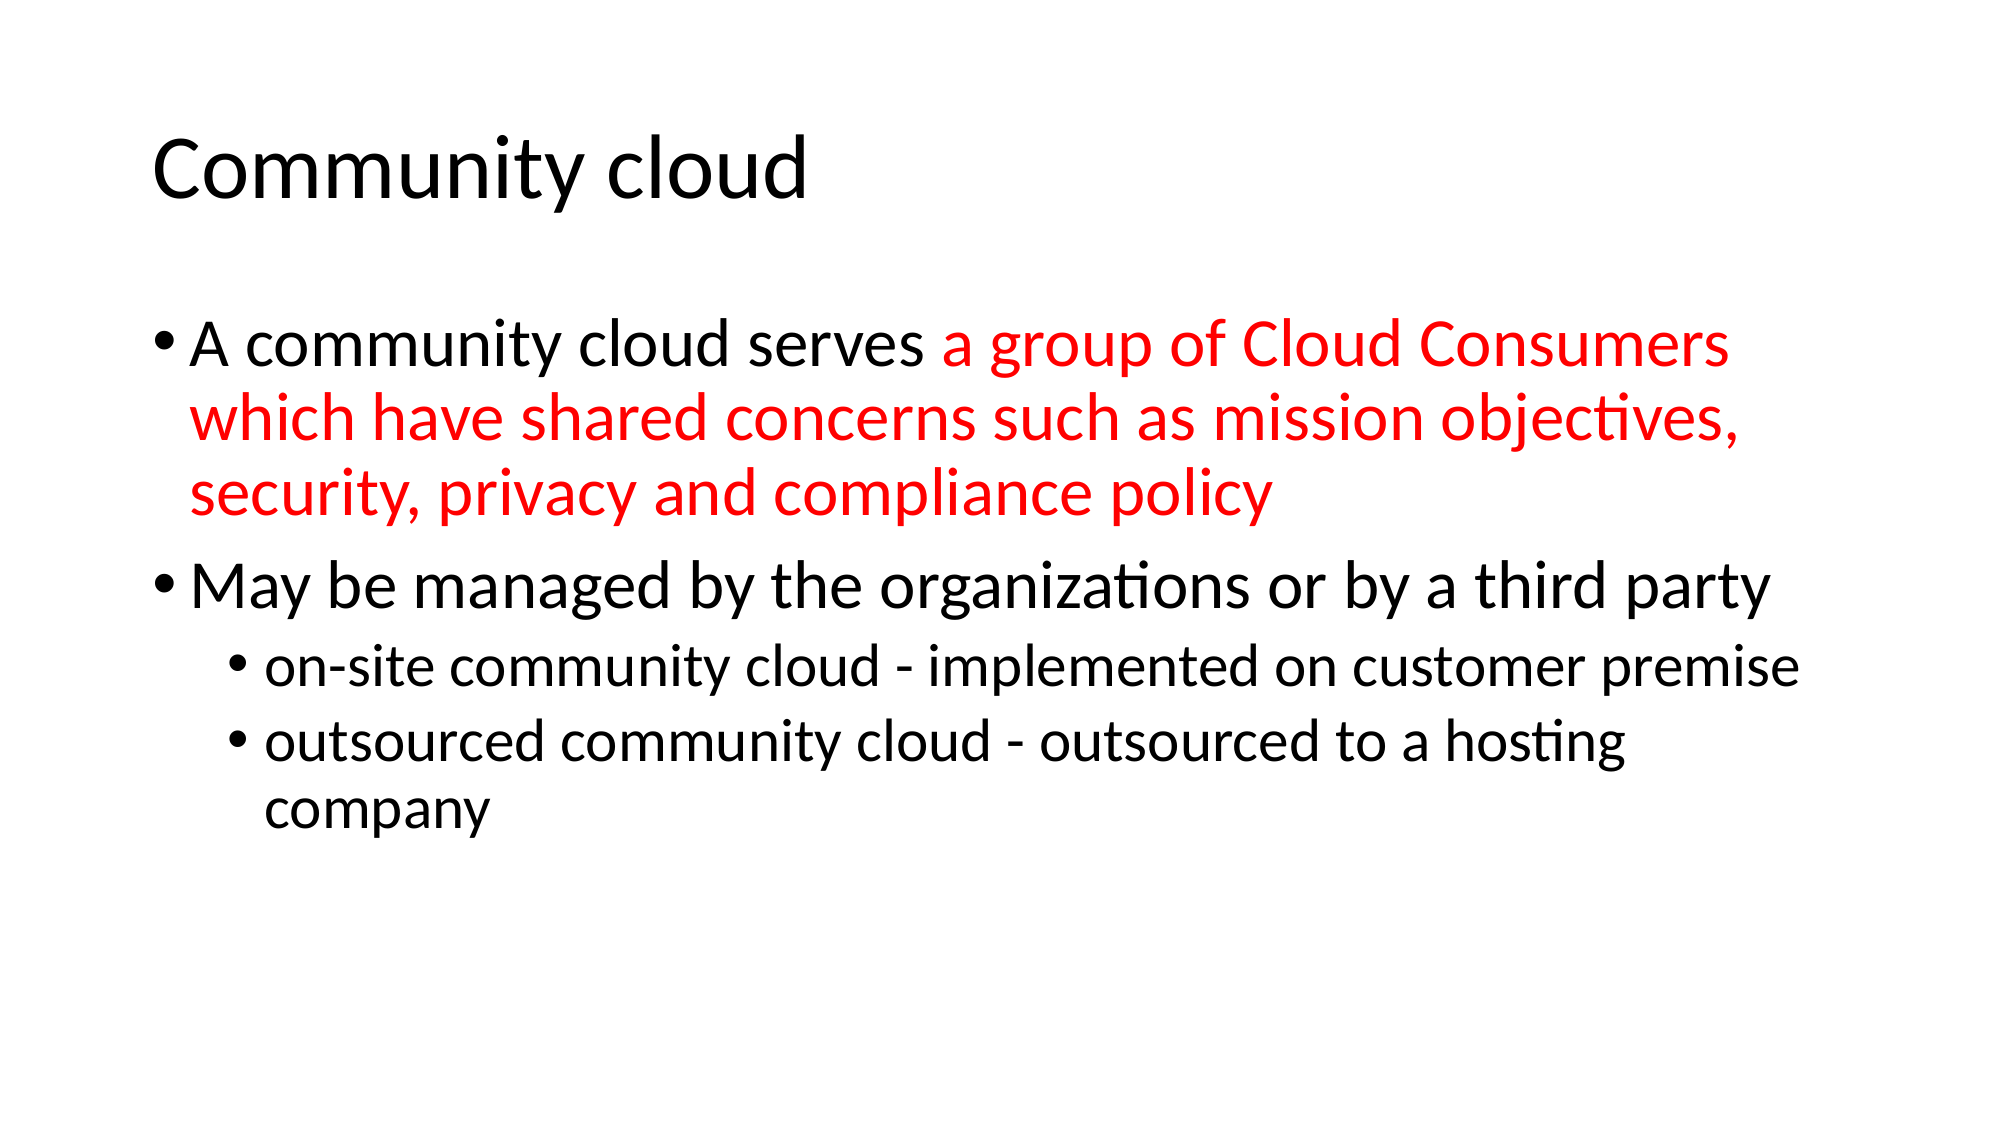

# Community cloud
A community cloud serves a group of Cloud Consumers which have shared concerns such as mission objectives, security, privacy and compliance policy
May be managed by the organizations or by a third party
on-site community cloud - implemented on customer premise
outsourced community cloud - outsourced to a hosting company